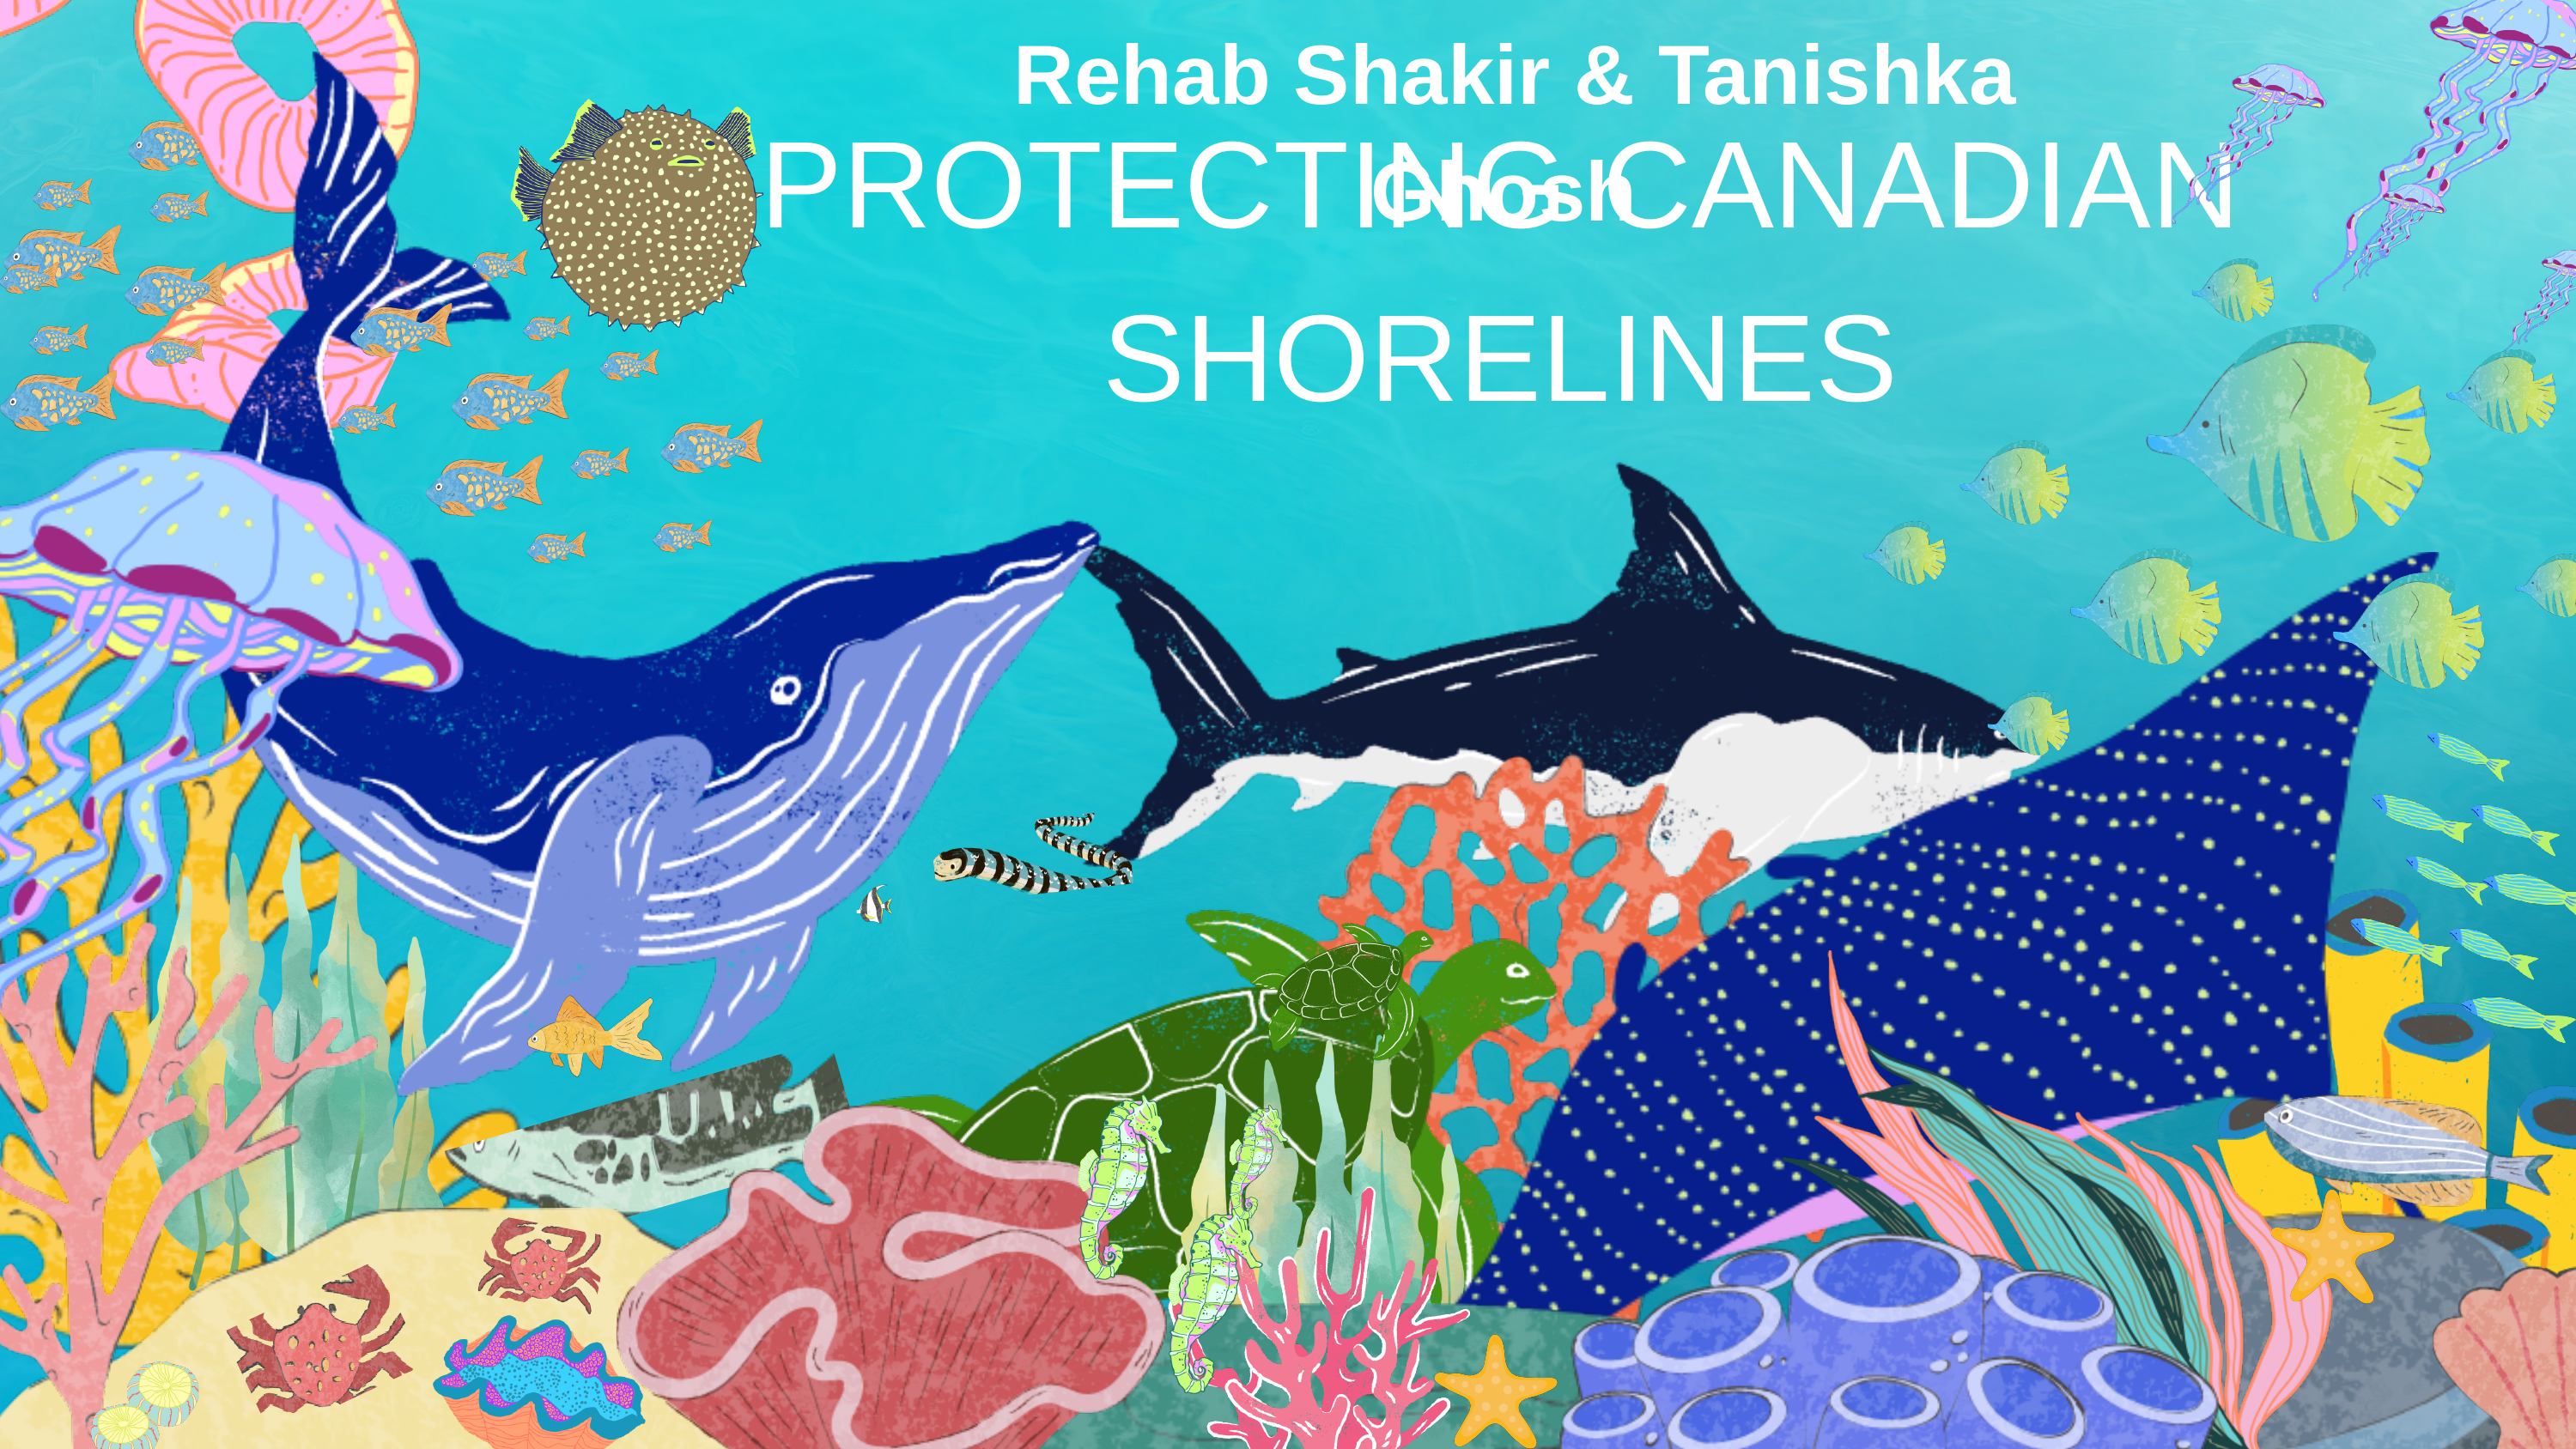

Rehab Shakir & Tanishka Ghosh

PROTECTING CANADIAN SHORELINES